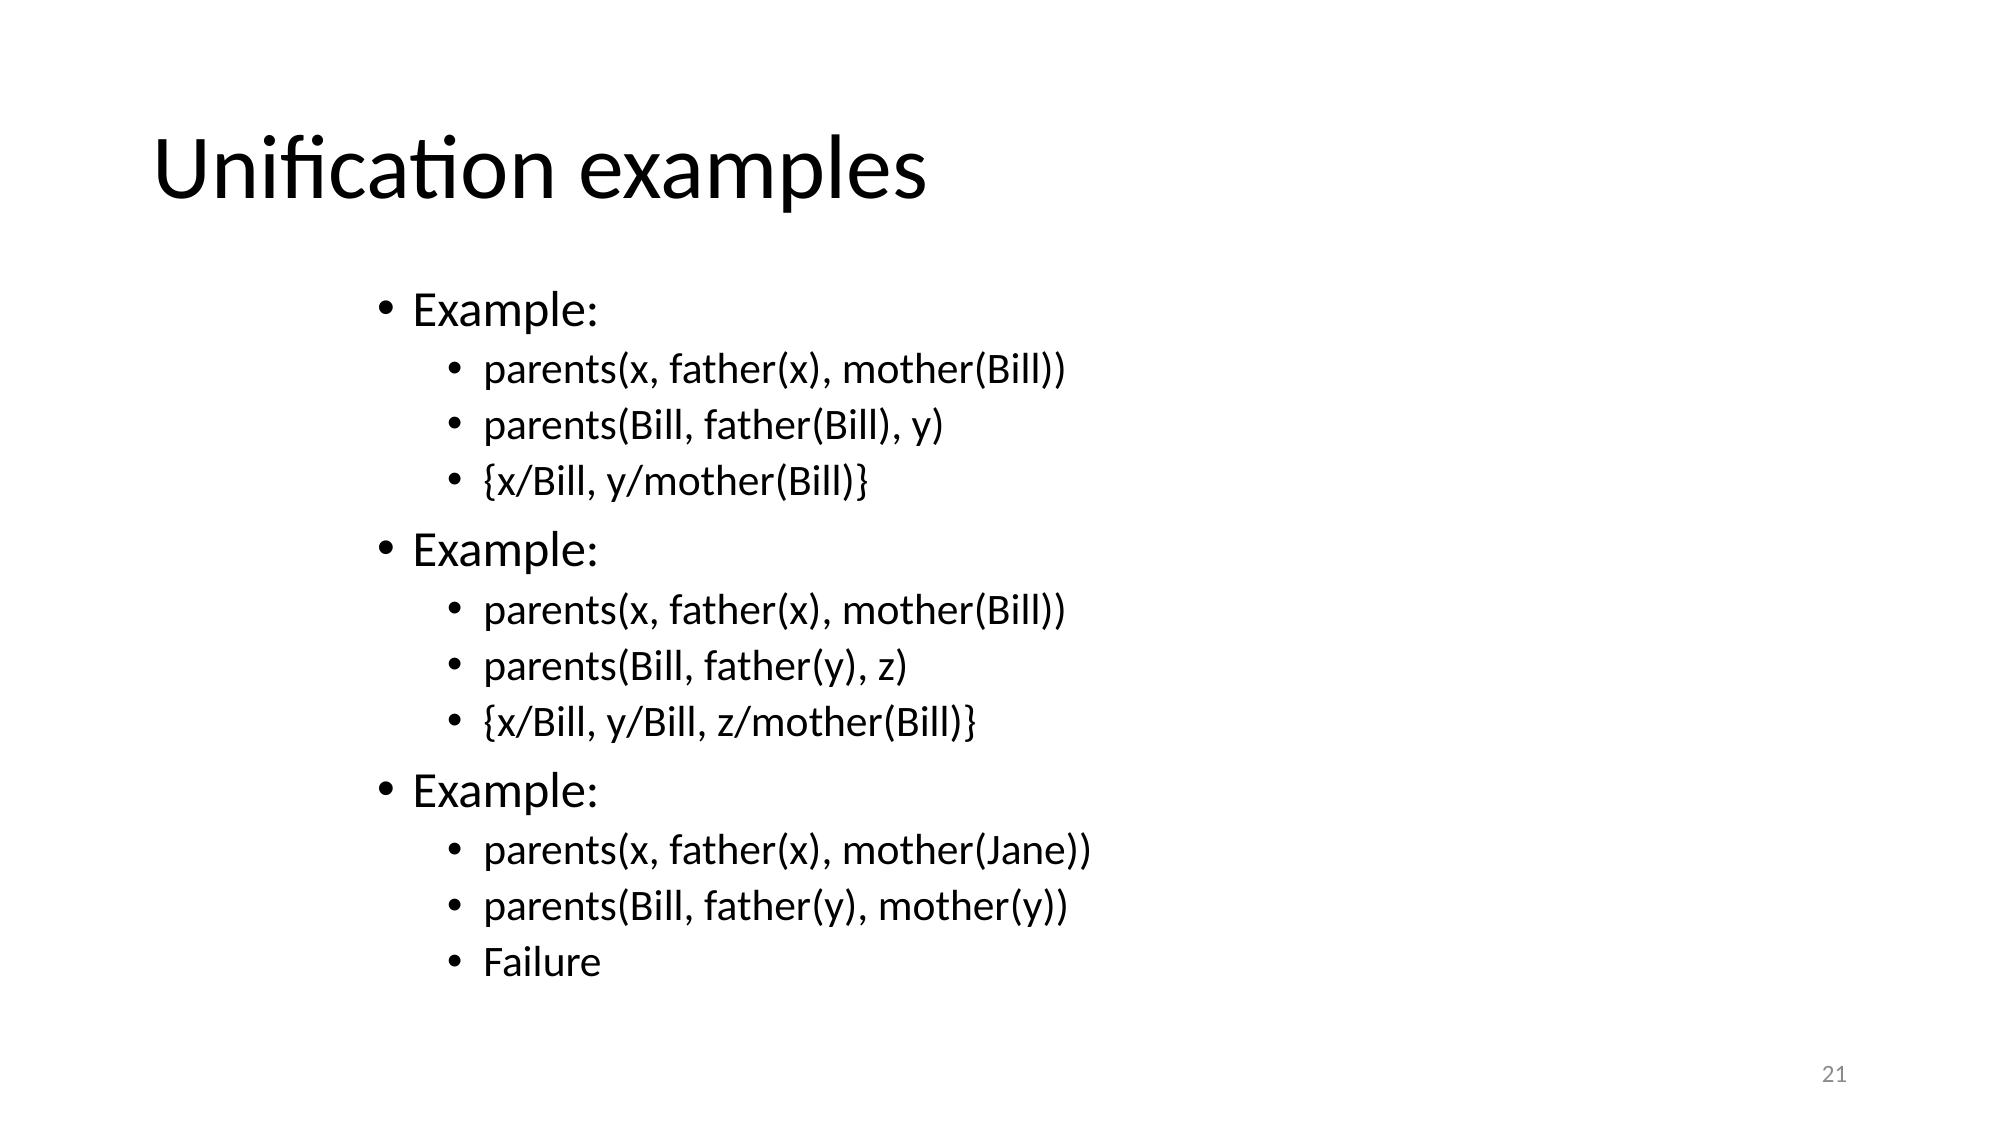

# Unification examples
Example:
parents(x, father(x), mother(Bill))
parents(Bill, father(Bill), y)
{x/Bill, y/mother(Bill)}
Example:
parents(x, father(x), mother(Bill))
parents(Bill, father(y), z)
{x/Bill, y/Bill, z/mother(Bill)}
Example:
parents(x, father(x), mother(Jane))
parents(Bill, father(y), mother(y))
Failure
21